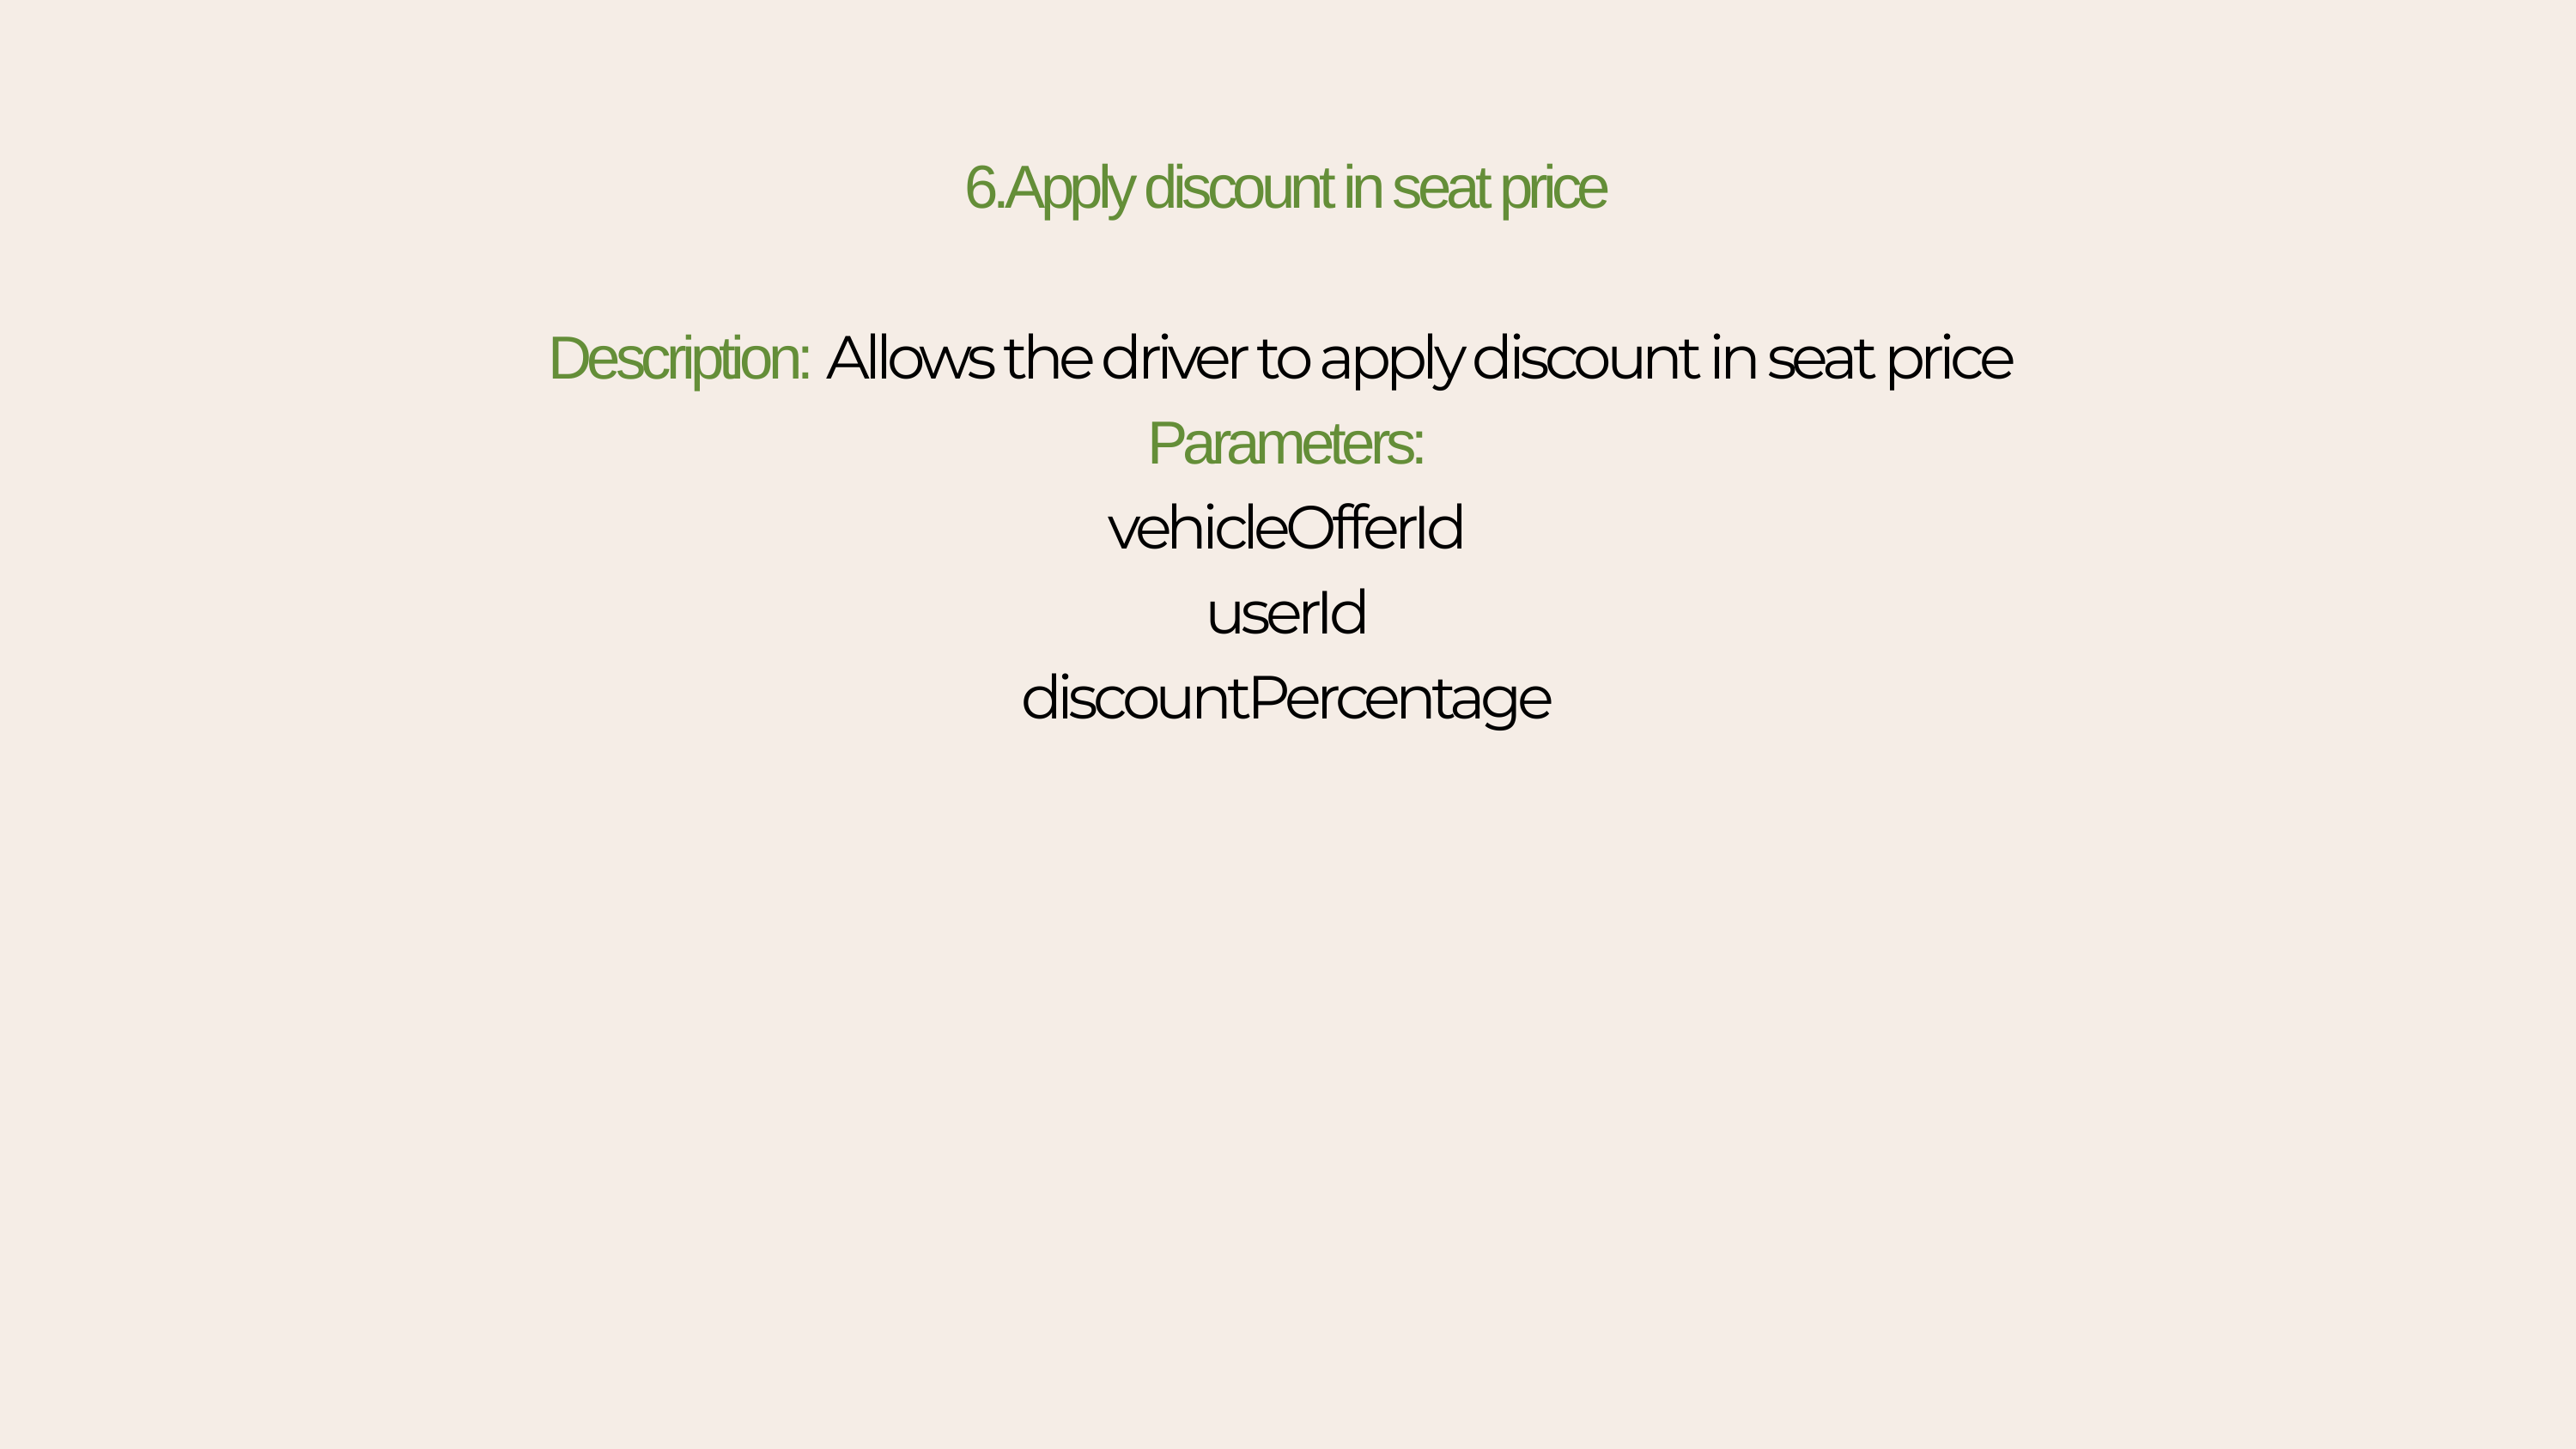

6.Apply discount in seat price

Description: Allows the driver to apply discount in seat price
Parameters:
vehicleOfferId
userId
discountPercentage